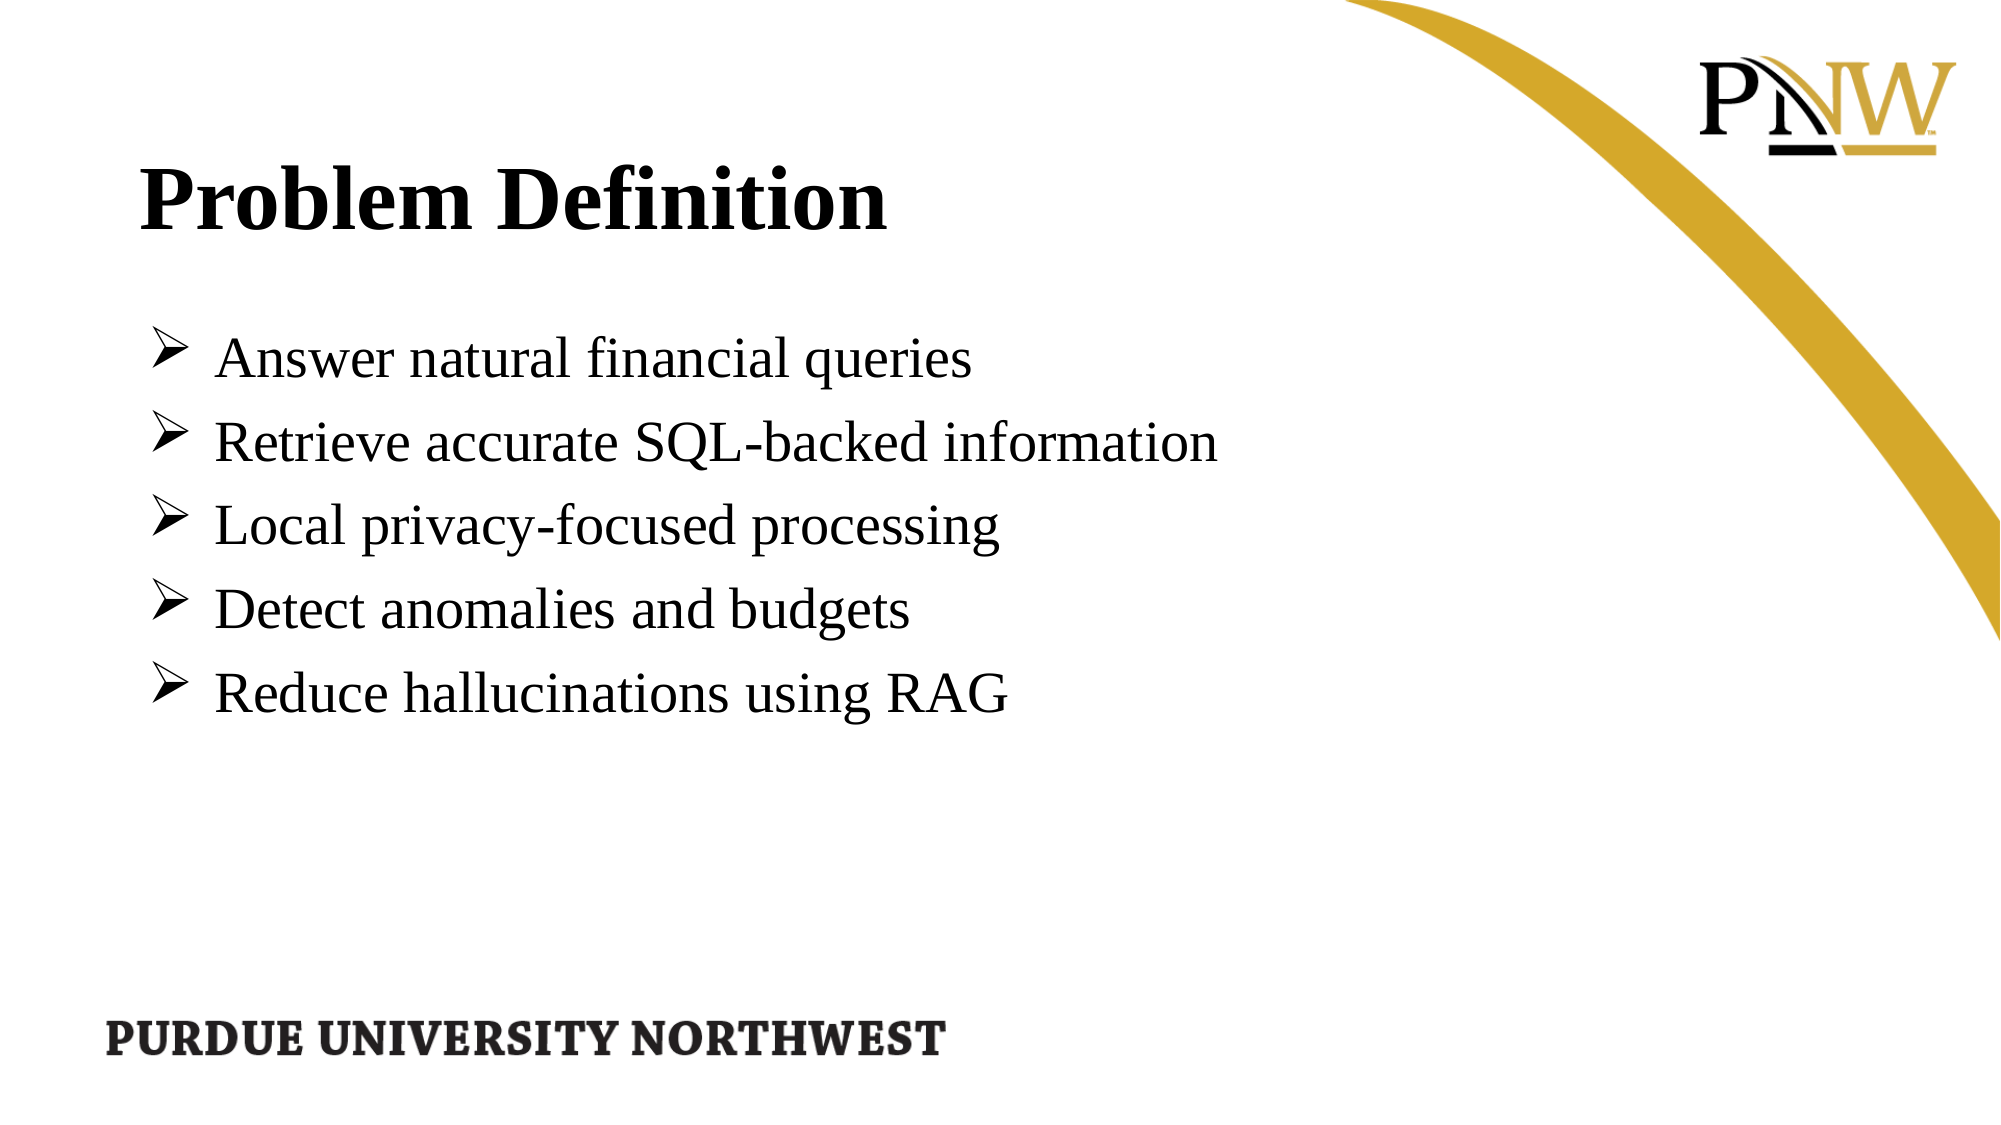

Problem Definition
Answer natural financial queries
Retrieve accurate SQL-backed information
Local privacy-focused processing
Detect anomalies and budgets
Reduce hallucinations using RAG